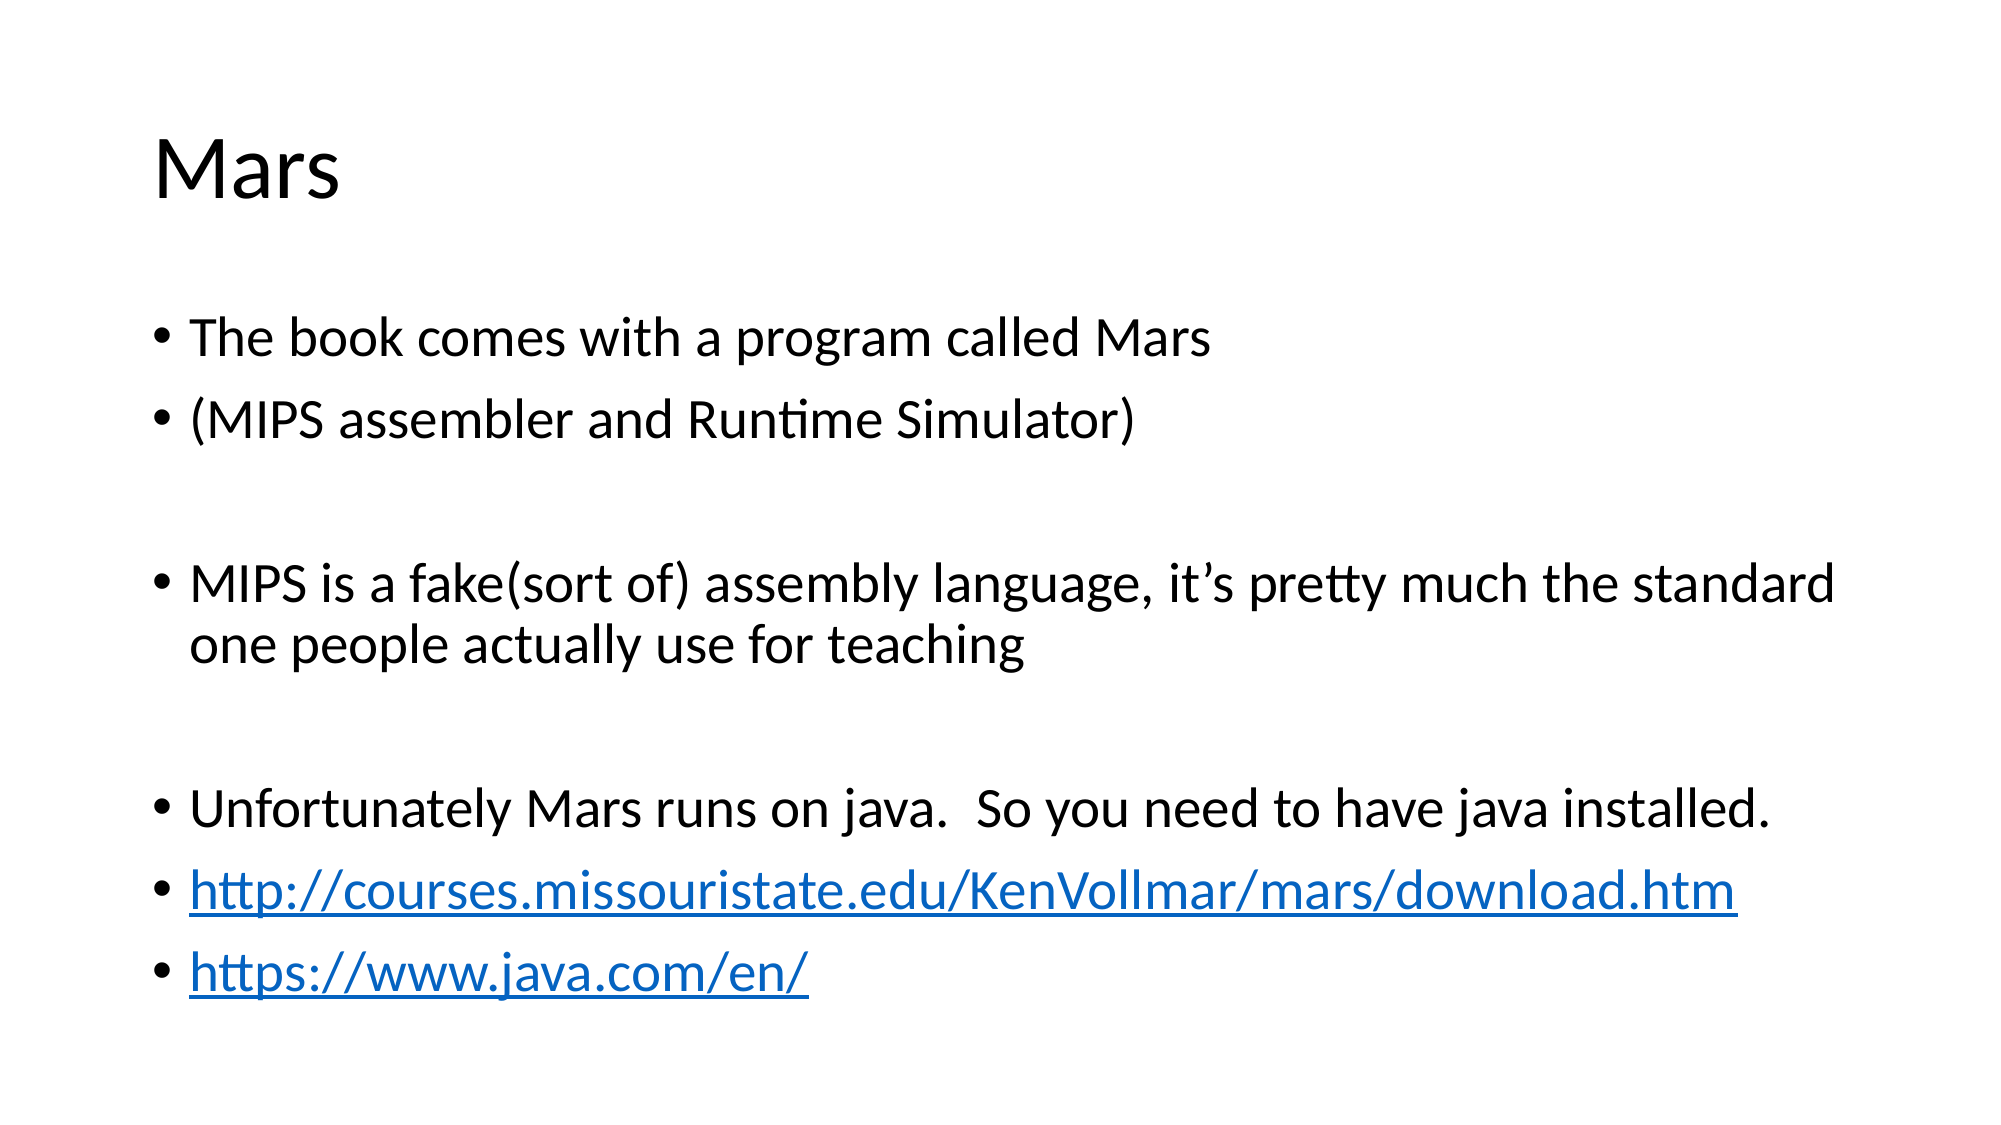

# Mars
The book comes with a program called Mars
(MIPS assembler and Runtime Simulator)

MIPS is a fake(sort of) assembly language, it’s pretty much the standard one people actually use for teaching

Unfortunately Mars runs on java.  So you need to have java installed.
http://courses.missouristate.edu/KenVollmar/mars/download.htm
https://www.java.com/en/